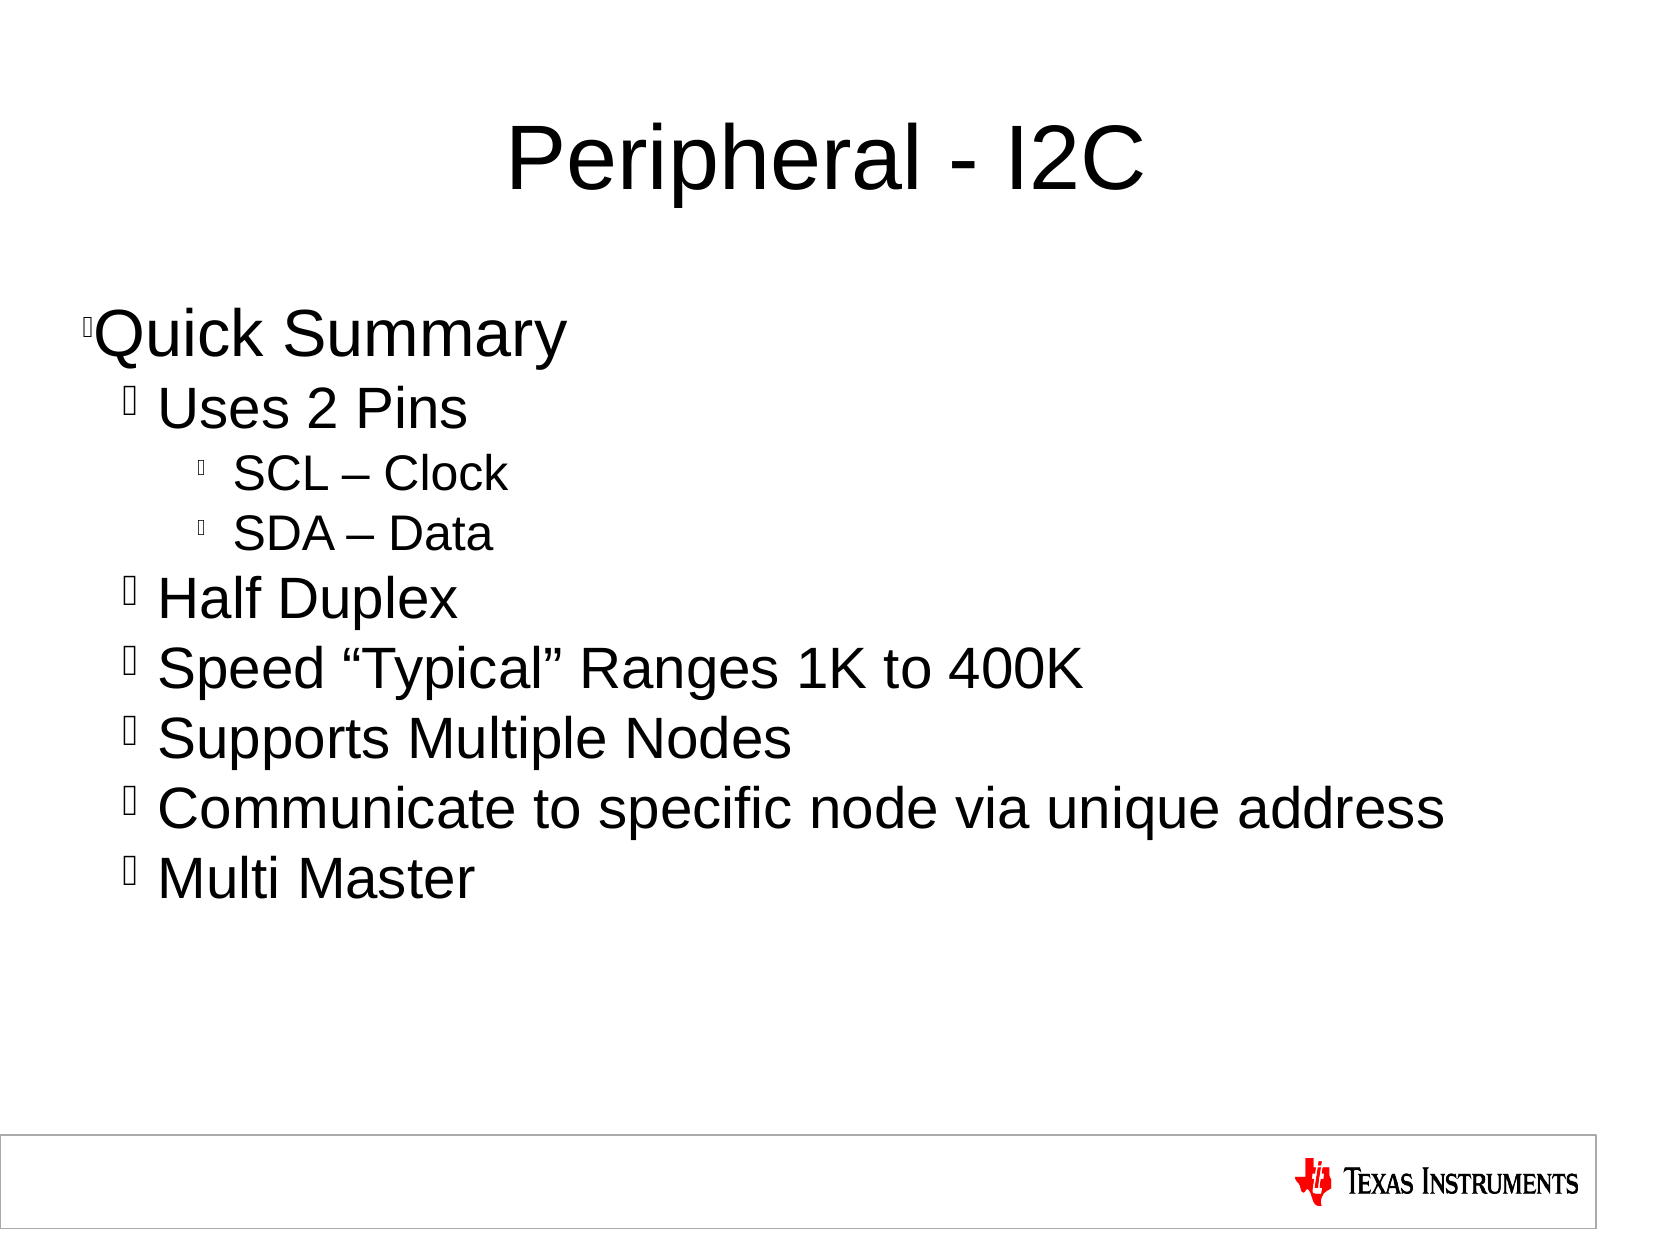

Peripheral - I2C
Quick Summary
Uses 2 Pins
SCL – Clock
SDA – Data
Half Duplex
Speed “Typical” Ranges 1K to 400K
Supports Multiple Nodes
Communicate to specific node via unique address
Multi Master